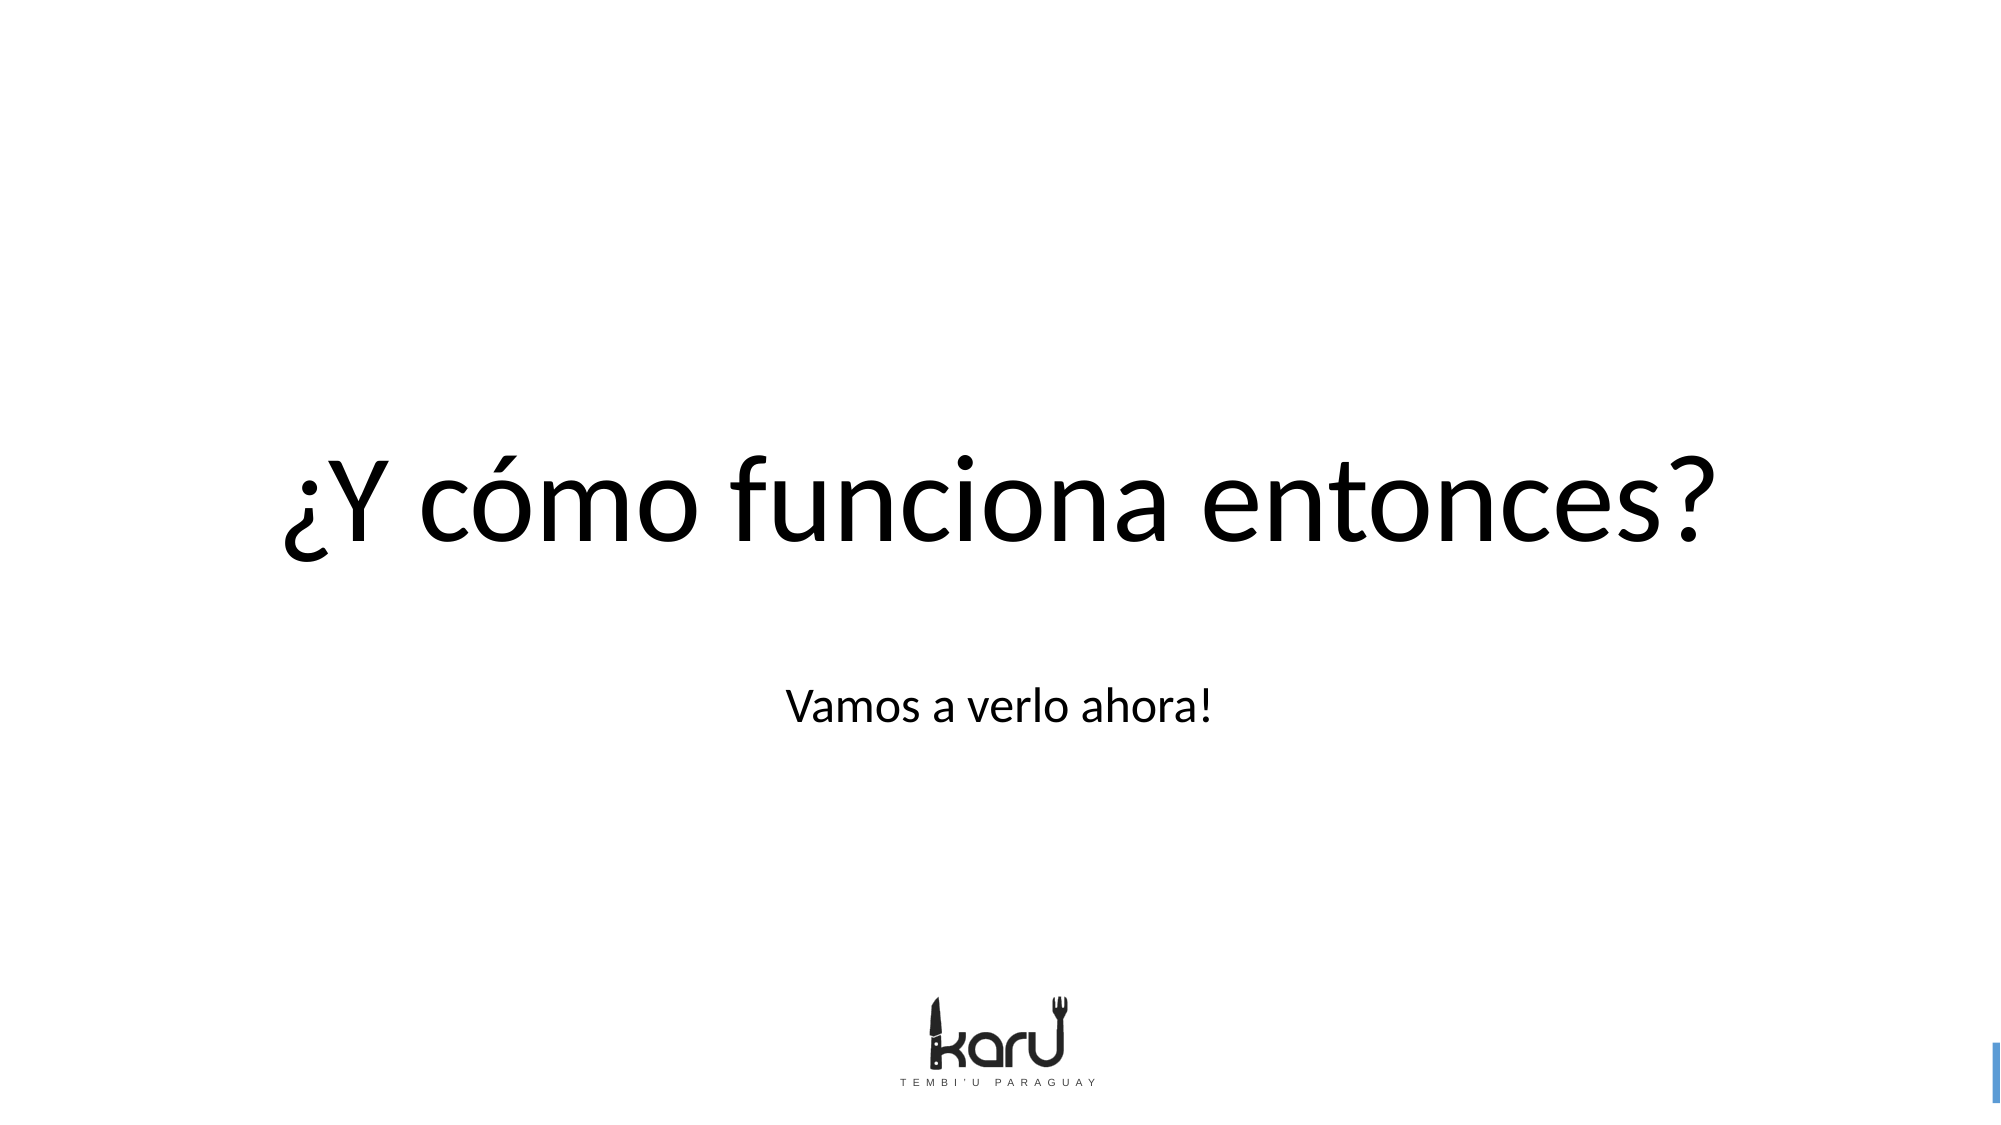

# ¿Y cómo funciona entonces?

Vamos a verlo ahora!